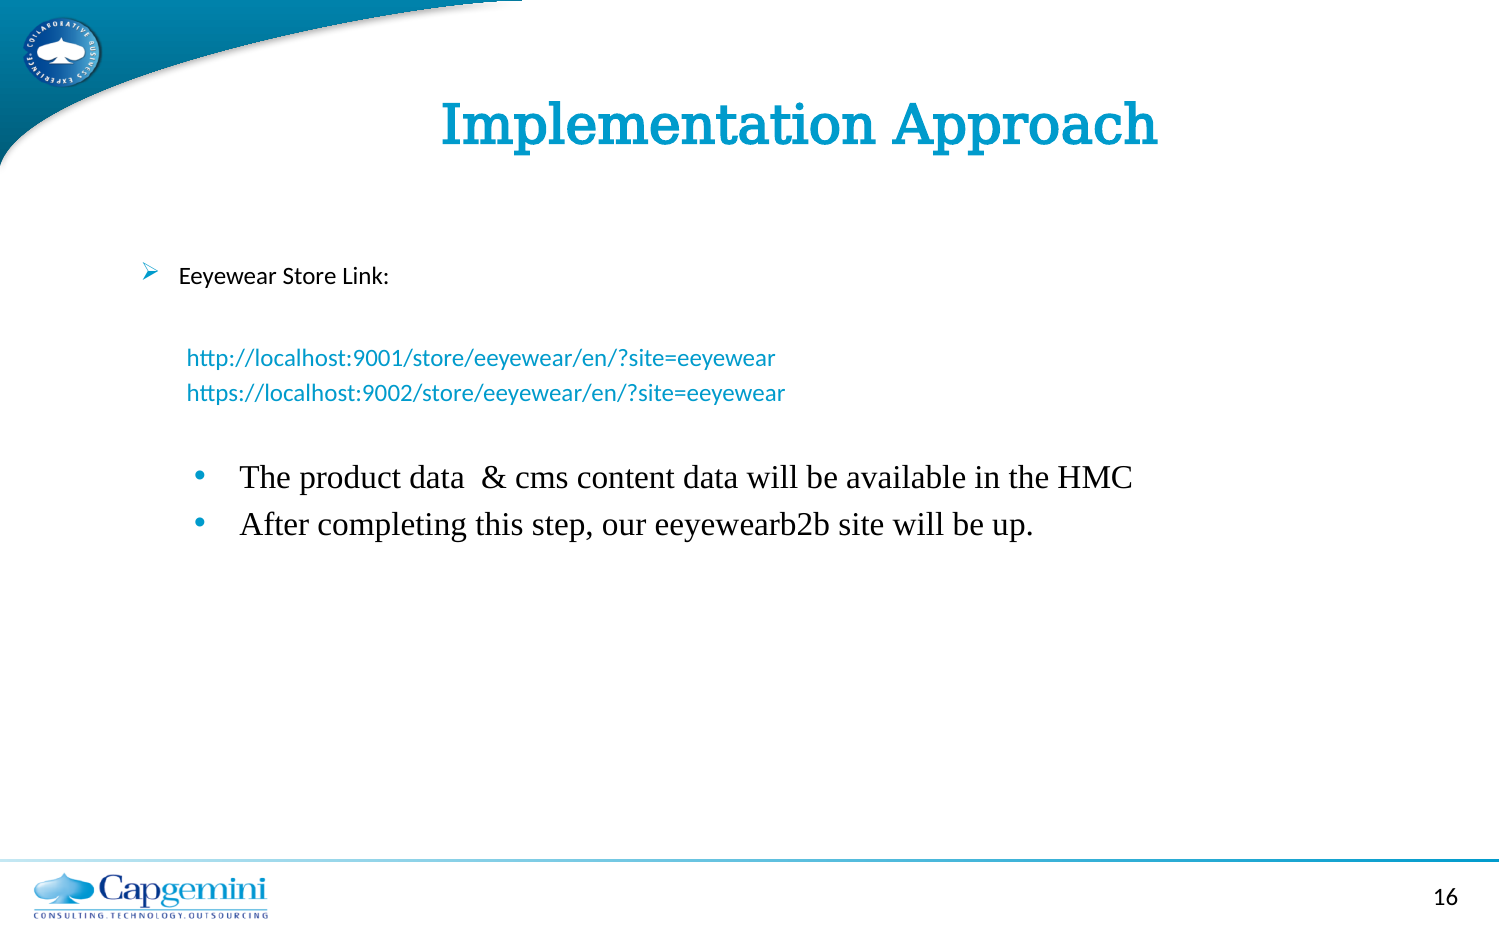

# Implementation Approach

Eeyewear Store Link:

        http://localhost:9001/store/eeyewear/en/?site=eeyewear
        https://localhost:9002/store/eeyewear/en/?site=eeyewear

The product data  & cms content data will be available in the HMC
After completing this step, our eeyewearb2b site will be up.

16